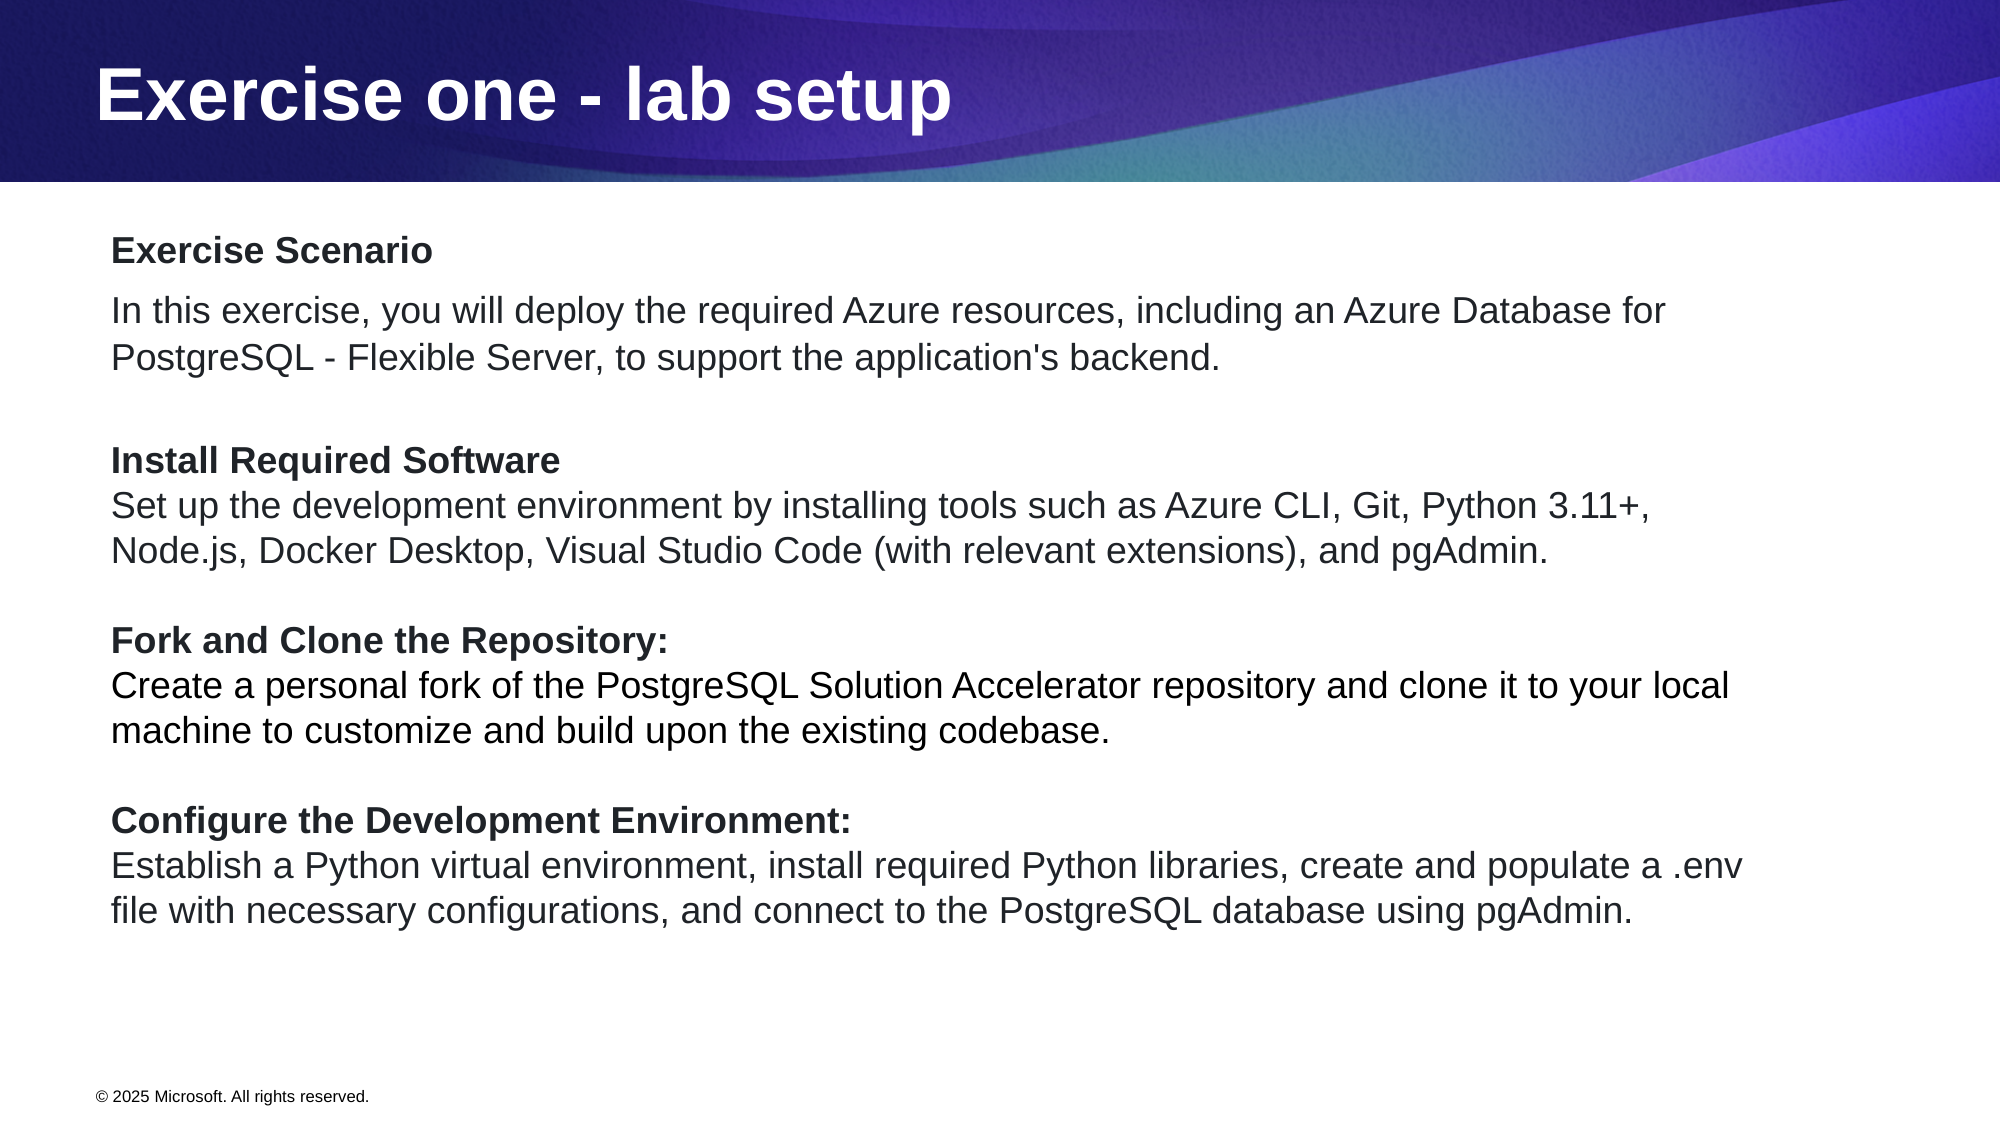

Exercise one - lab setup
Exercise Scenario
In this exercise, you will deploy the required Azure resources, including an Azure Database for PostgreSQL - Flexible Server, to support the application's backend.

Install Required Software
Set up the development environment by installing tools such as Azure CLI, Git, Python 3.11+, Node.js, Docker Desktop, Visual Studio Code (with relevant extensions), and pgAdmin.

Fork and Clone the Repository:
Create a personal fork of the PostgreSQL Solution Accelerator repository and clone it to your local machine to customize and build upon the existing codebase.

Configure the Development Environment:
Establish a Python virtual environment, install required Python libraries, create and populate a .env file with necessary configurations, and connect to the PostgreSQL database using pgAdmin.
© 2025 Microsoft. All rights reserved.